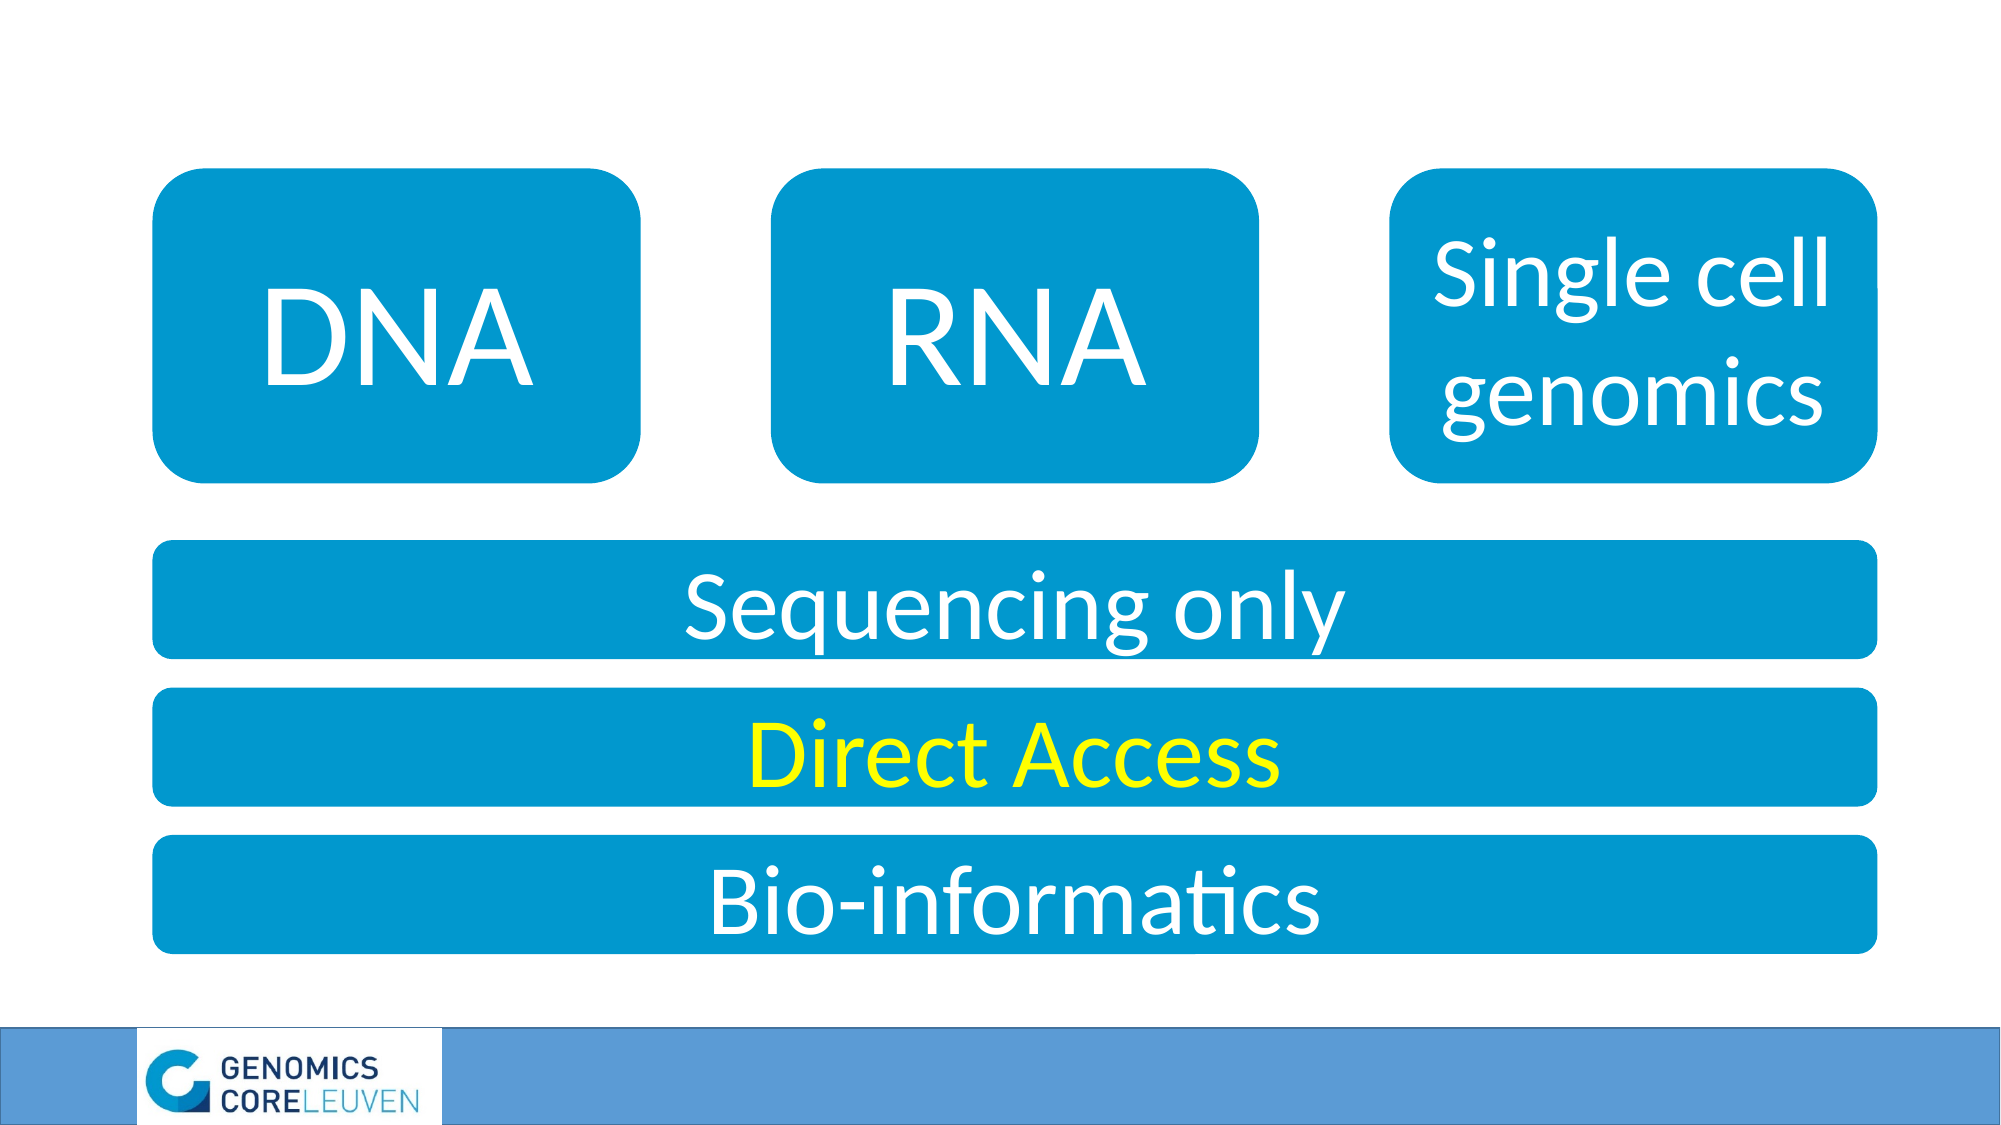

RNA
Single cell genomics
DNA
Sequencing only
Direct Access
Bio-informatics